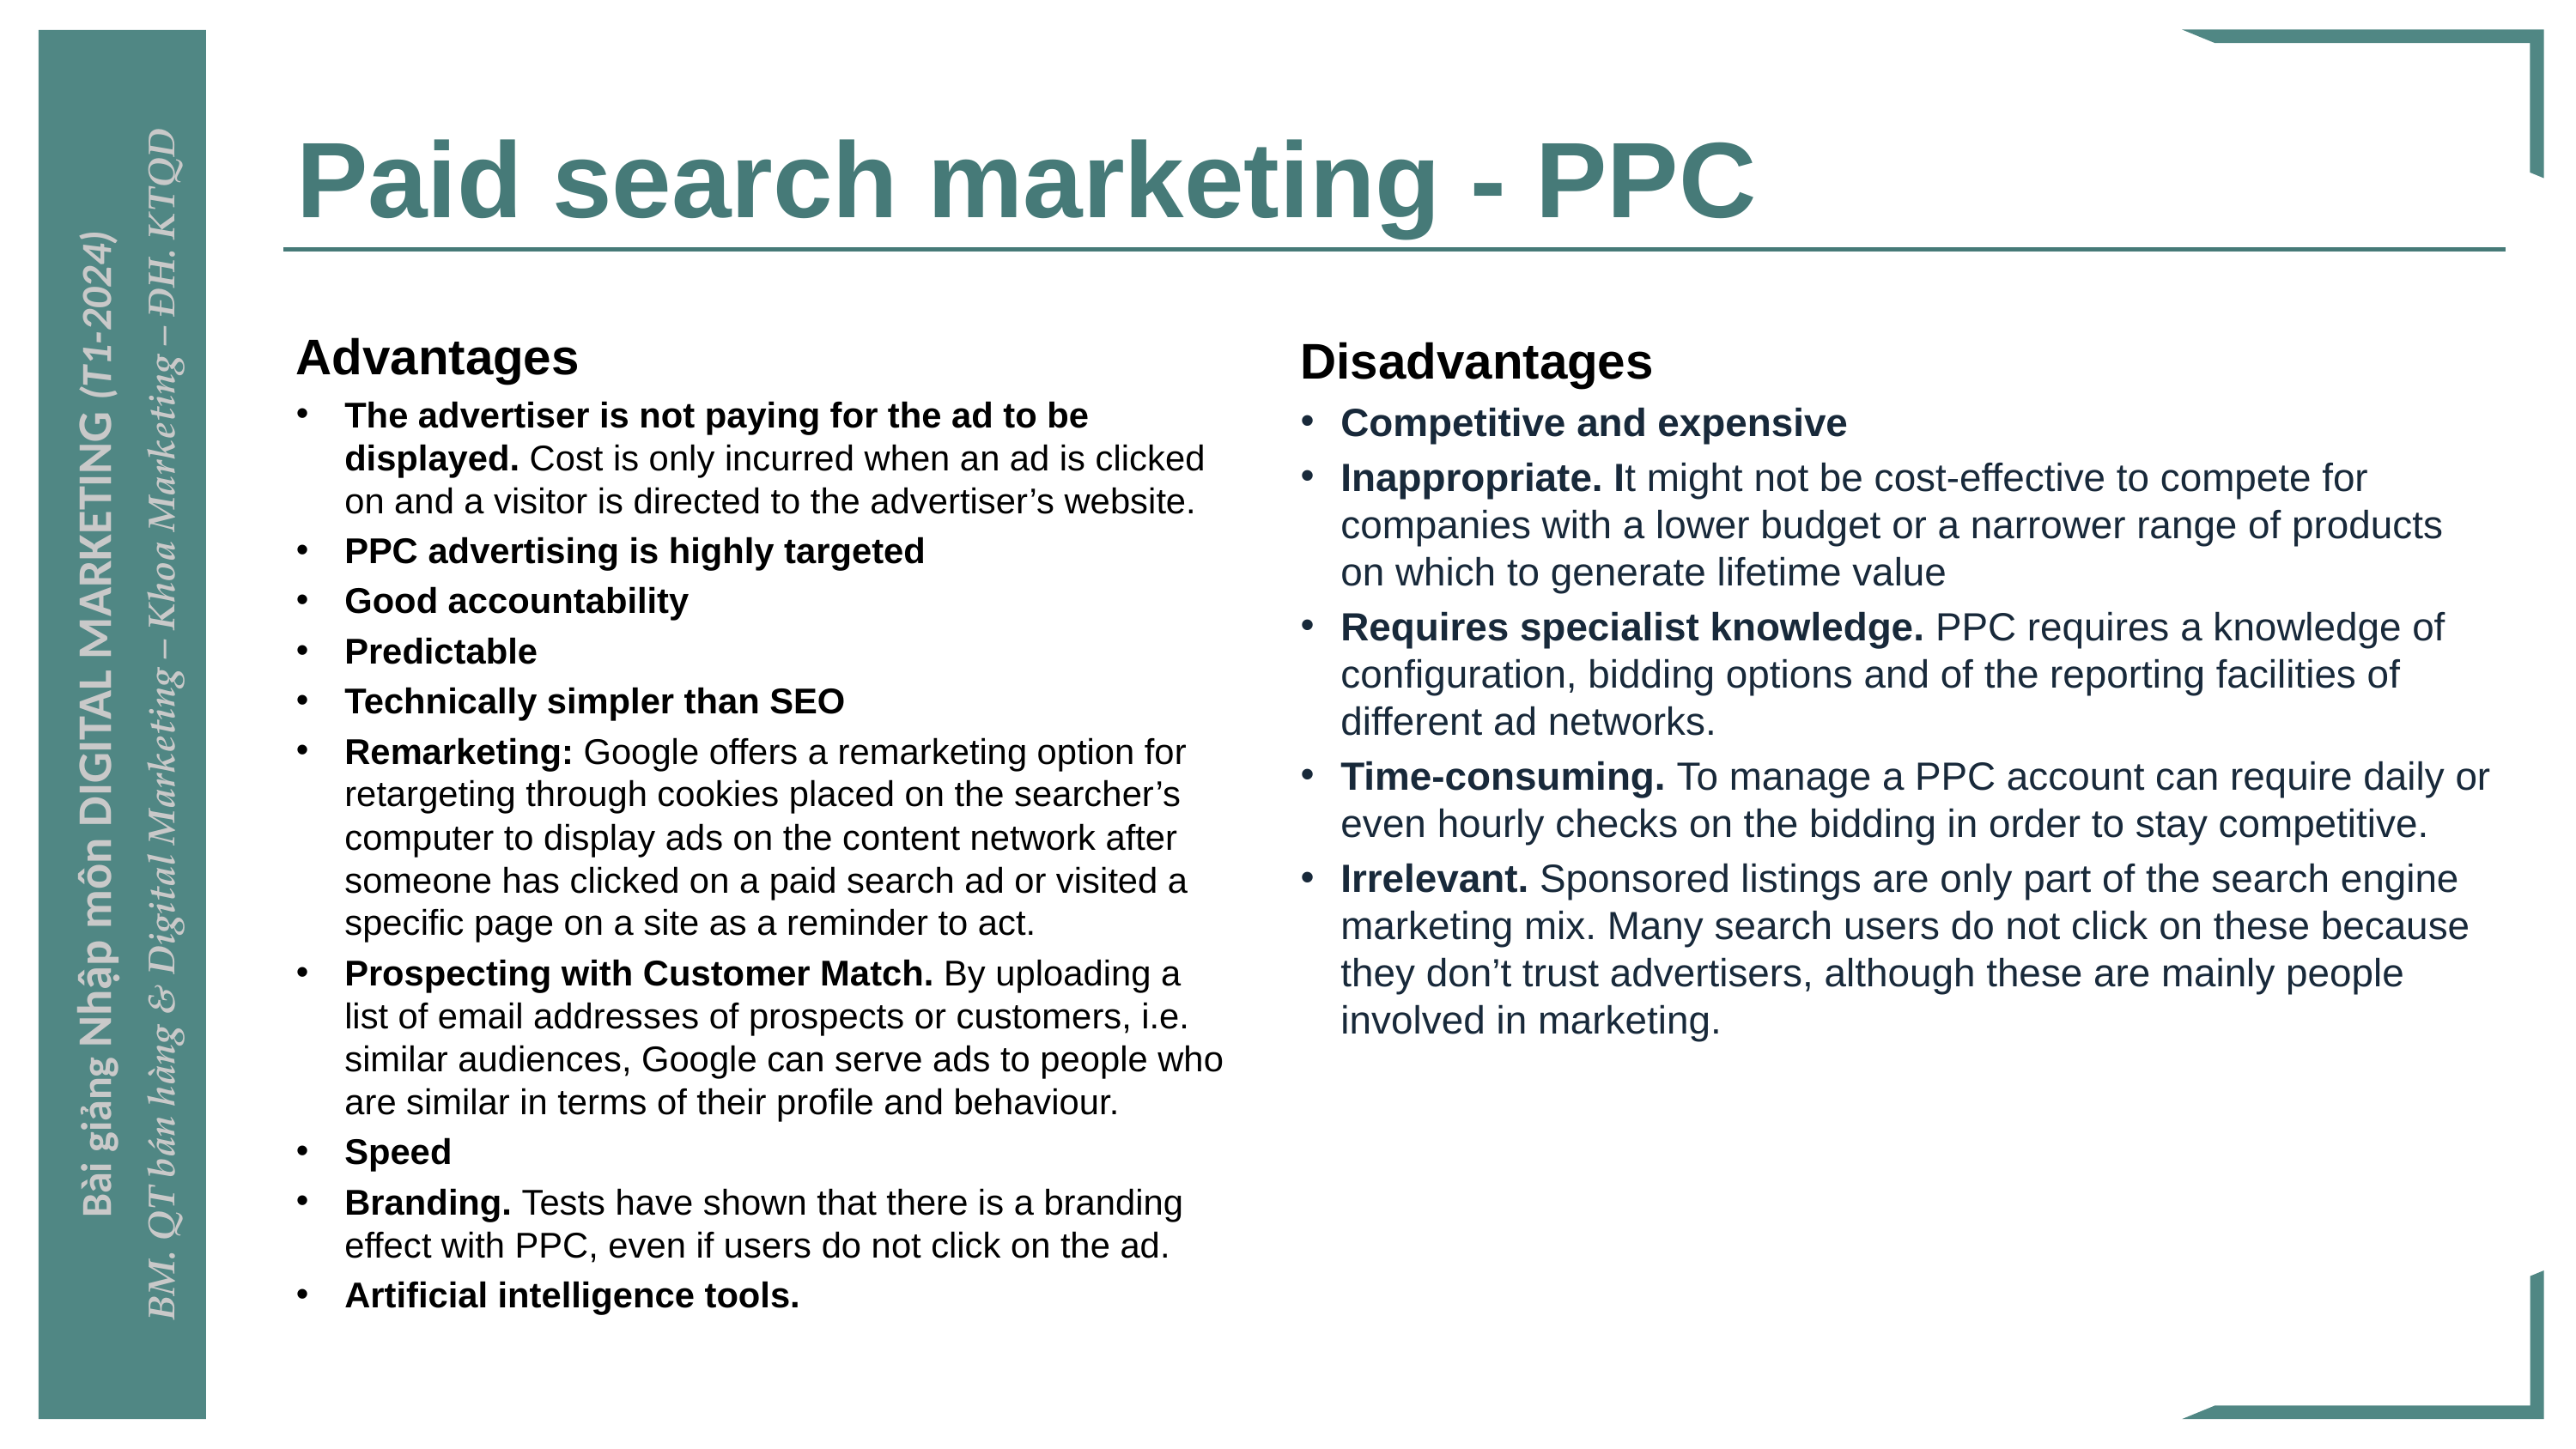

# Paid search marketing - PPC
Advantages
The advertiser is not paying for the ad to be displayed. Cost is only incurred when an ad is clicked on and a visitor is directed to the advertiser’s website.
PPC advertising is highly targeted
Good accountability
Predictable
Technically simpler than SEO
Remarketing: Google offers a remarketing option for retargeting through cookies placed on the searcher’s computer to display ads on the content network after someone has clicked on a paid search ad or visited a specific page on a site as a reminder to act.
Prospecting with Customer Match. By uploading a list of email addresses of prospects or customers, i.e. similar audiences, Google can serve ads to people who are similar in terms of their profile and behaviour.
Speed
Branding. Tests have shown that there is a branding effect with PPC, even if users do not click on the ad.
Artificial intelligence tools.

Disadvantages
Competitive and expensive
Inappropriate. It might not be cost-effective to compete for companies with a lower budget or a narrower range of products on which to generate lifetime value
Requires specialist knowledge. PPC requires a knowledge of configuration, bidding options and of the reporting facilities of different ad networks.
Time-consuming. To manage a PPC account can require daily or even hourly checks on the bidding in order to stay competitive.
Irrelevant. Sponsored listings are only part of the search engine marketing mix. Many search users do not click on these because they don’t trust advertisers, although these are mainly people involved in marketing.